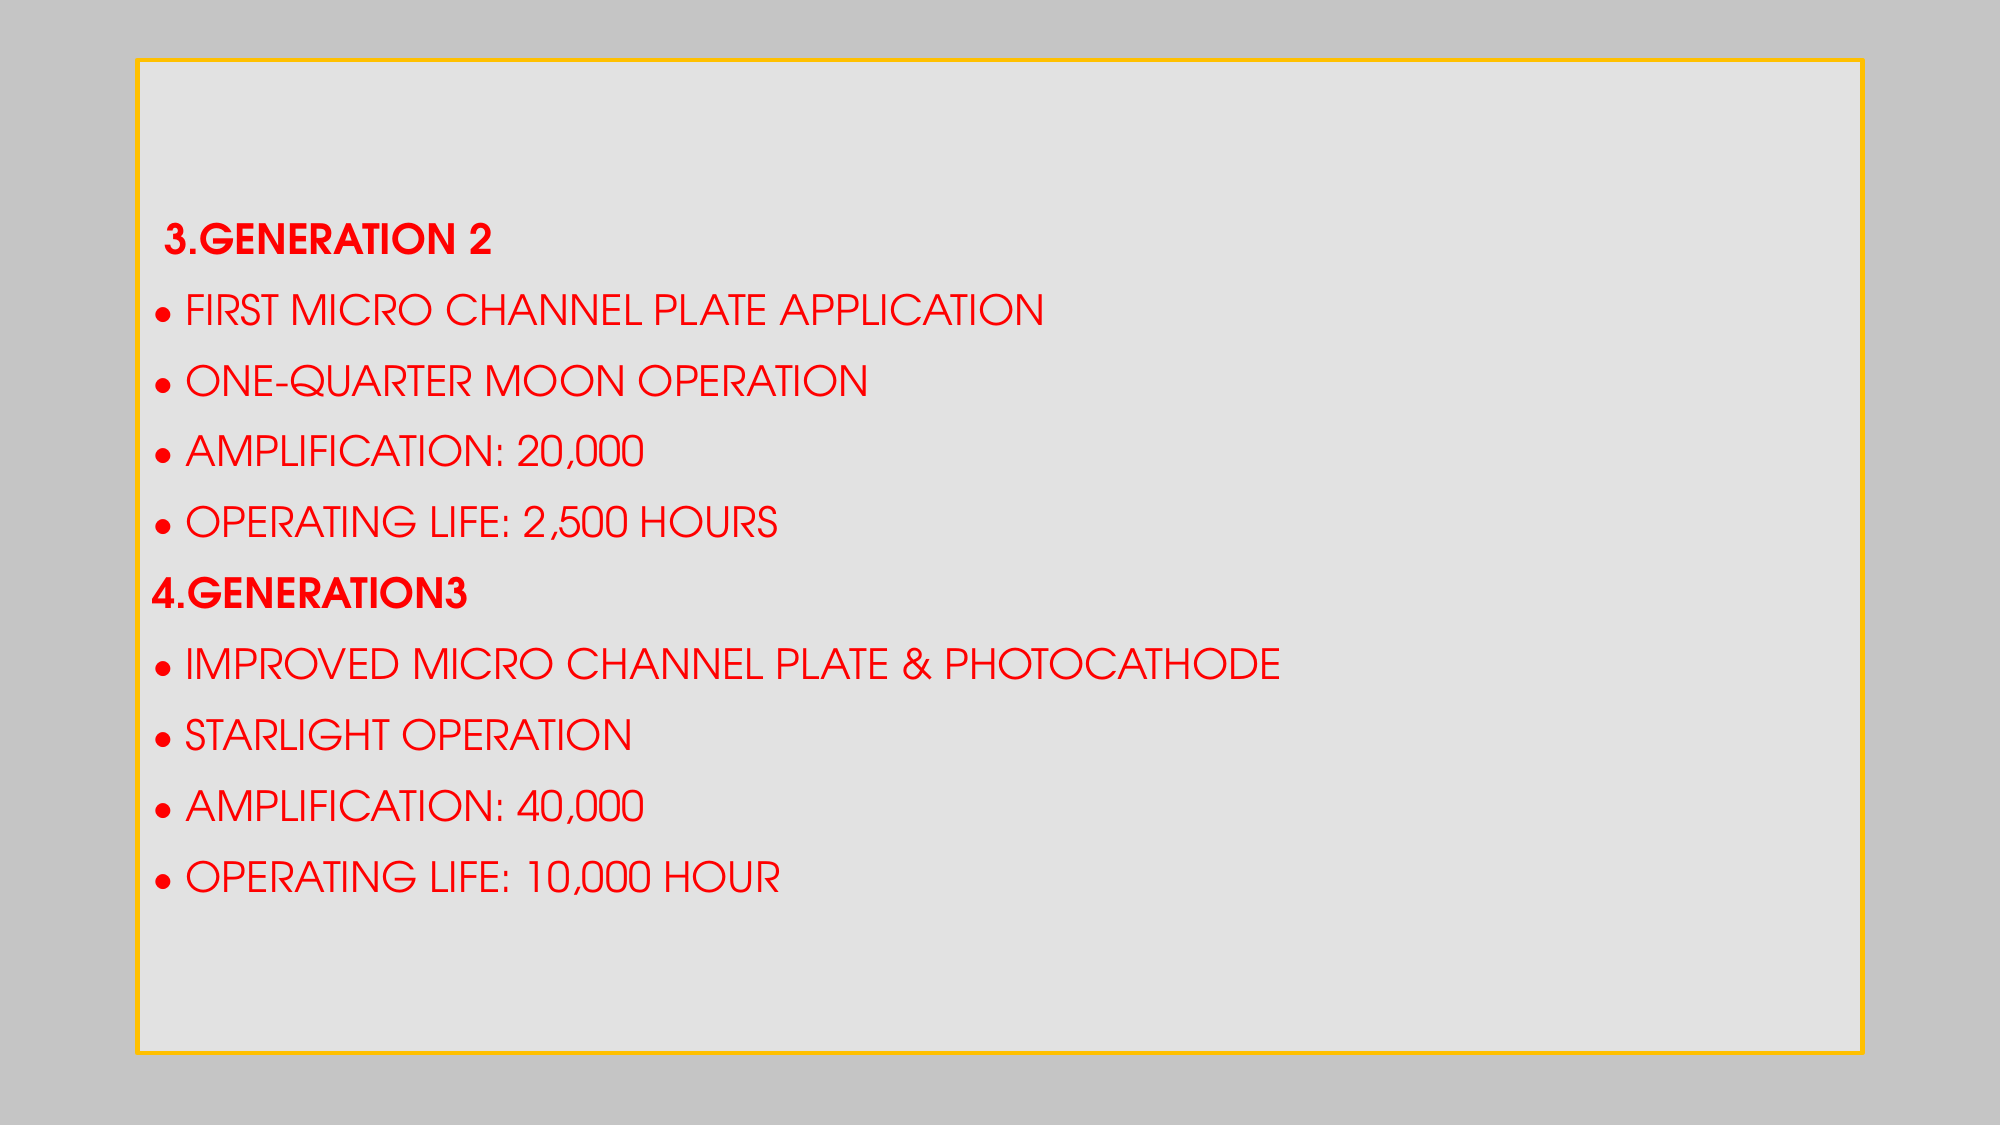

#
 3.Generation 2
• First Micro channel Plate Application
• One-Quarter Moon Operation
• Amplification: 20,000
• Operating Life: 2,500 Hours
4.Generation3
• Improved Micro channel Plate & Photocathode
• Starlight Operation
• Amplification: 40,000
• Operating Life: 10,000 Hour